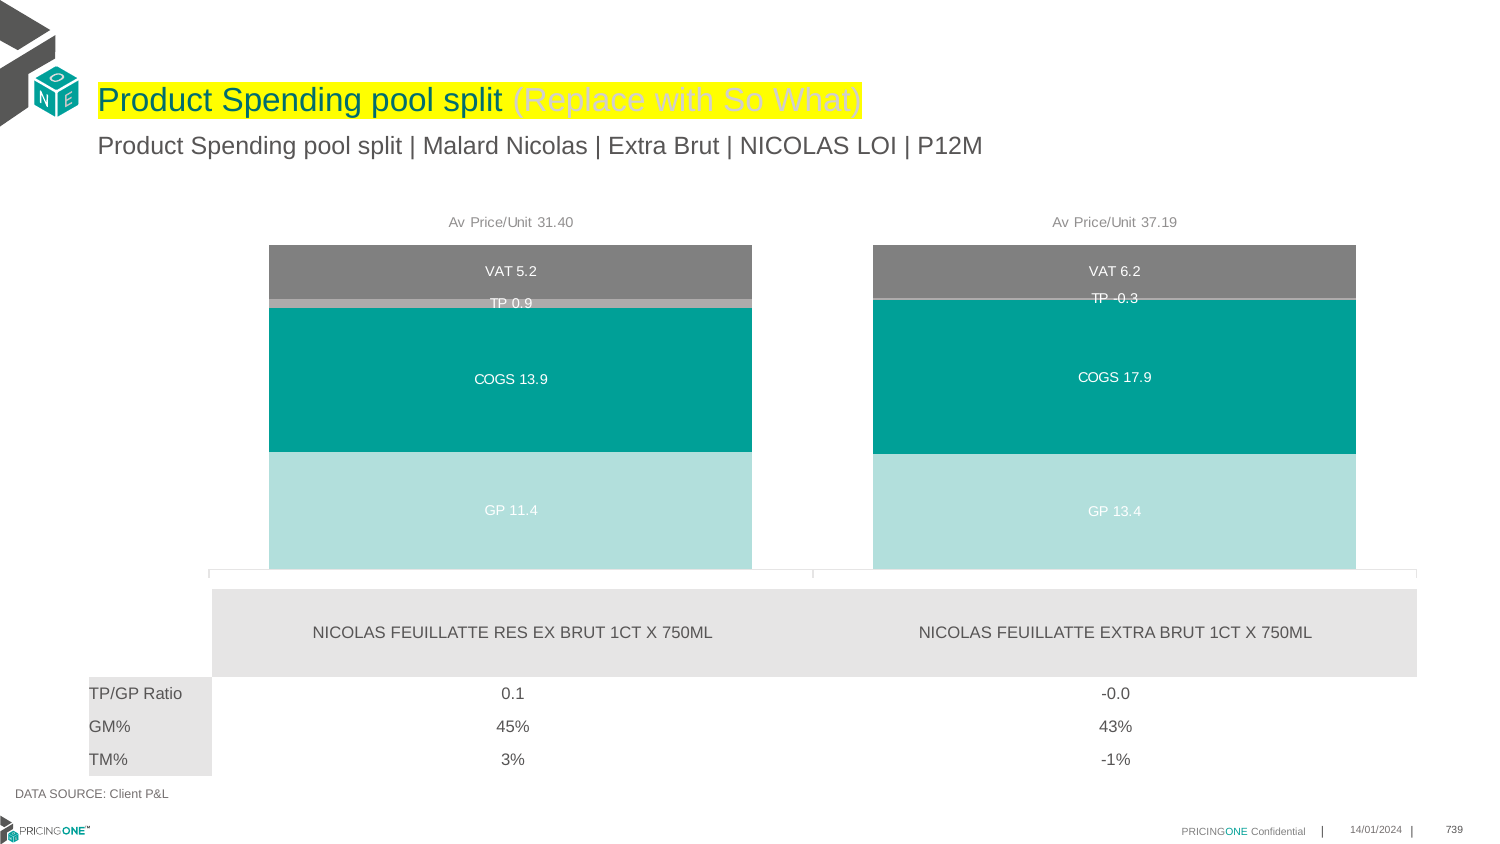

# Product Spending pool split (Replace with So What)
Product Spending pool split | Malard Nicolas | Extra Brut | NICOLAS LOI | P12M

### Chart

| Category | GP | COGS | TP | VAT |
|---|---|---|---|---|
| Av Price/Unit 31.40 | 11.391278260869568 | 13.88556983695652 | 0.8893656702898625 | 5.233242753623185 |
| Av Price/Unit 37.19 | 13.359232352941177 | 17.89536323529412 | -0.2619485294117574 | 6.198529411764706 |
|  | NICOLAS FEUILLATTE RES EX BRUT 1CT X 750ML | NICOLAS FEUILLATTE EXTRA BRUT 1CT X 750ML |
| --- | --- | --- |
| TP/GP Ratio | 0.1 | -0.0 |
| GM% | 45% | 43% |
| TM% | 3% | -1% |
DATA SOURCE: Client P&L

14/01/2024
739